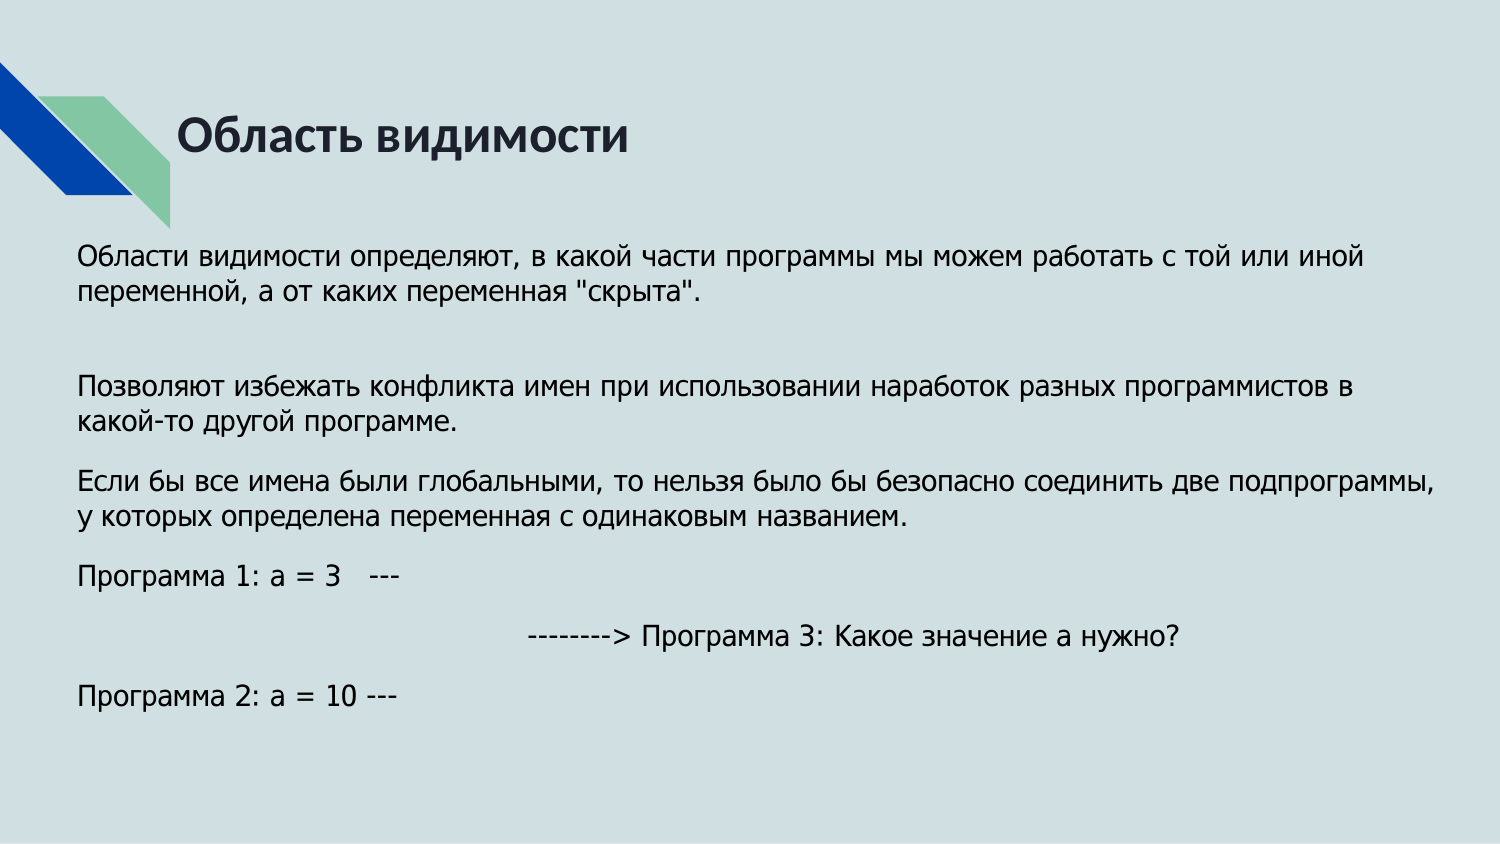

# Область видимости
Области видимости определяют, в какой части программы мы можем работать с той или иной переменной, а от каких переменная "скрыта".

Позволяют избежать конфликта имен при использовании наработок разных программистов в какой-то другой программе.
Если бы все имена были глобальными, то нельзя было бы безопасно соединить две подпрограммы, у которых определена переменная с одинаковым названием.
Программа 1: a = 3   ---
			--------> Программа 3: Какое значение a нужно?
Программа 2: a = 10 ---